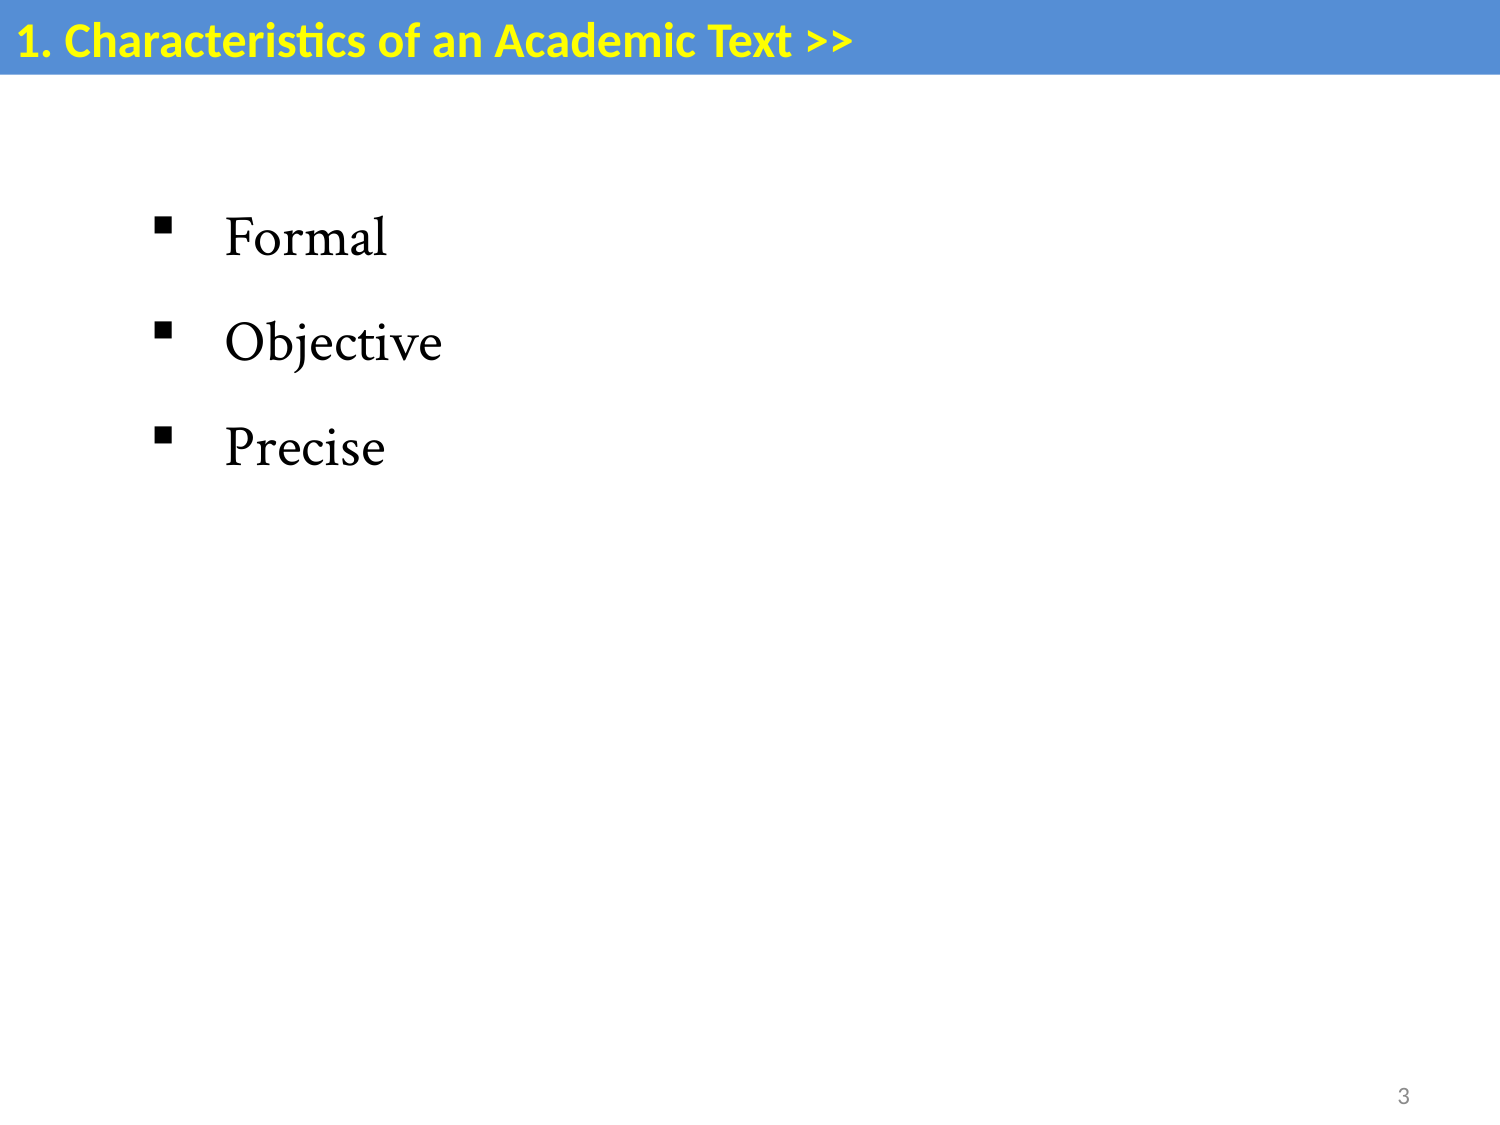

1. Characteristics of an Academic Text >>

Formal
Objective
Precise

3